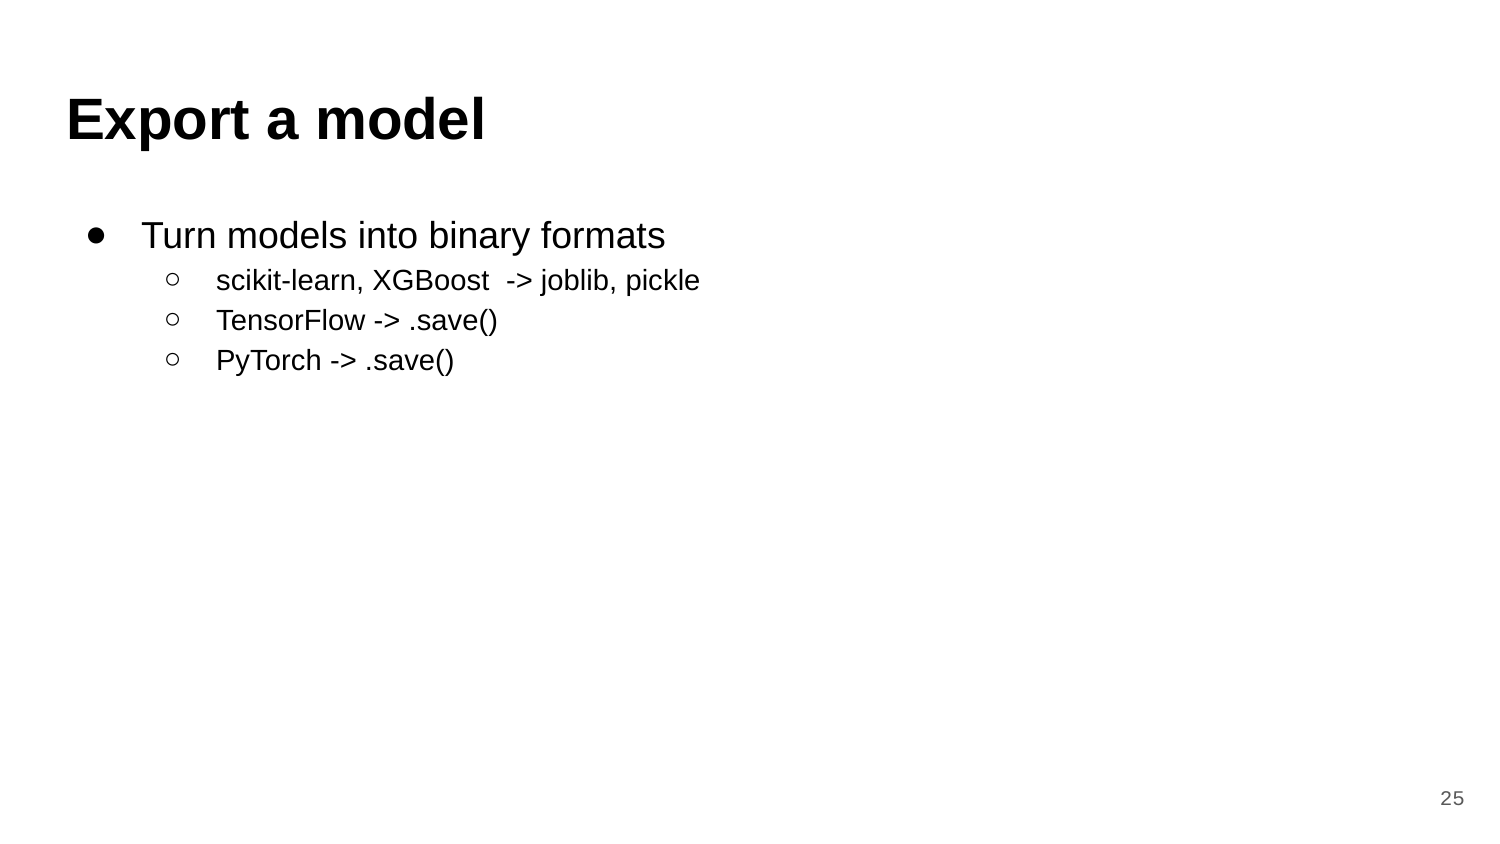

# Export a model
Turn models into binary formats
scikit-learn, XGBoost  -> joblib, pickle
TensorFlow -> .save()
PyTorch -> .save()
25